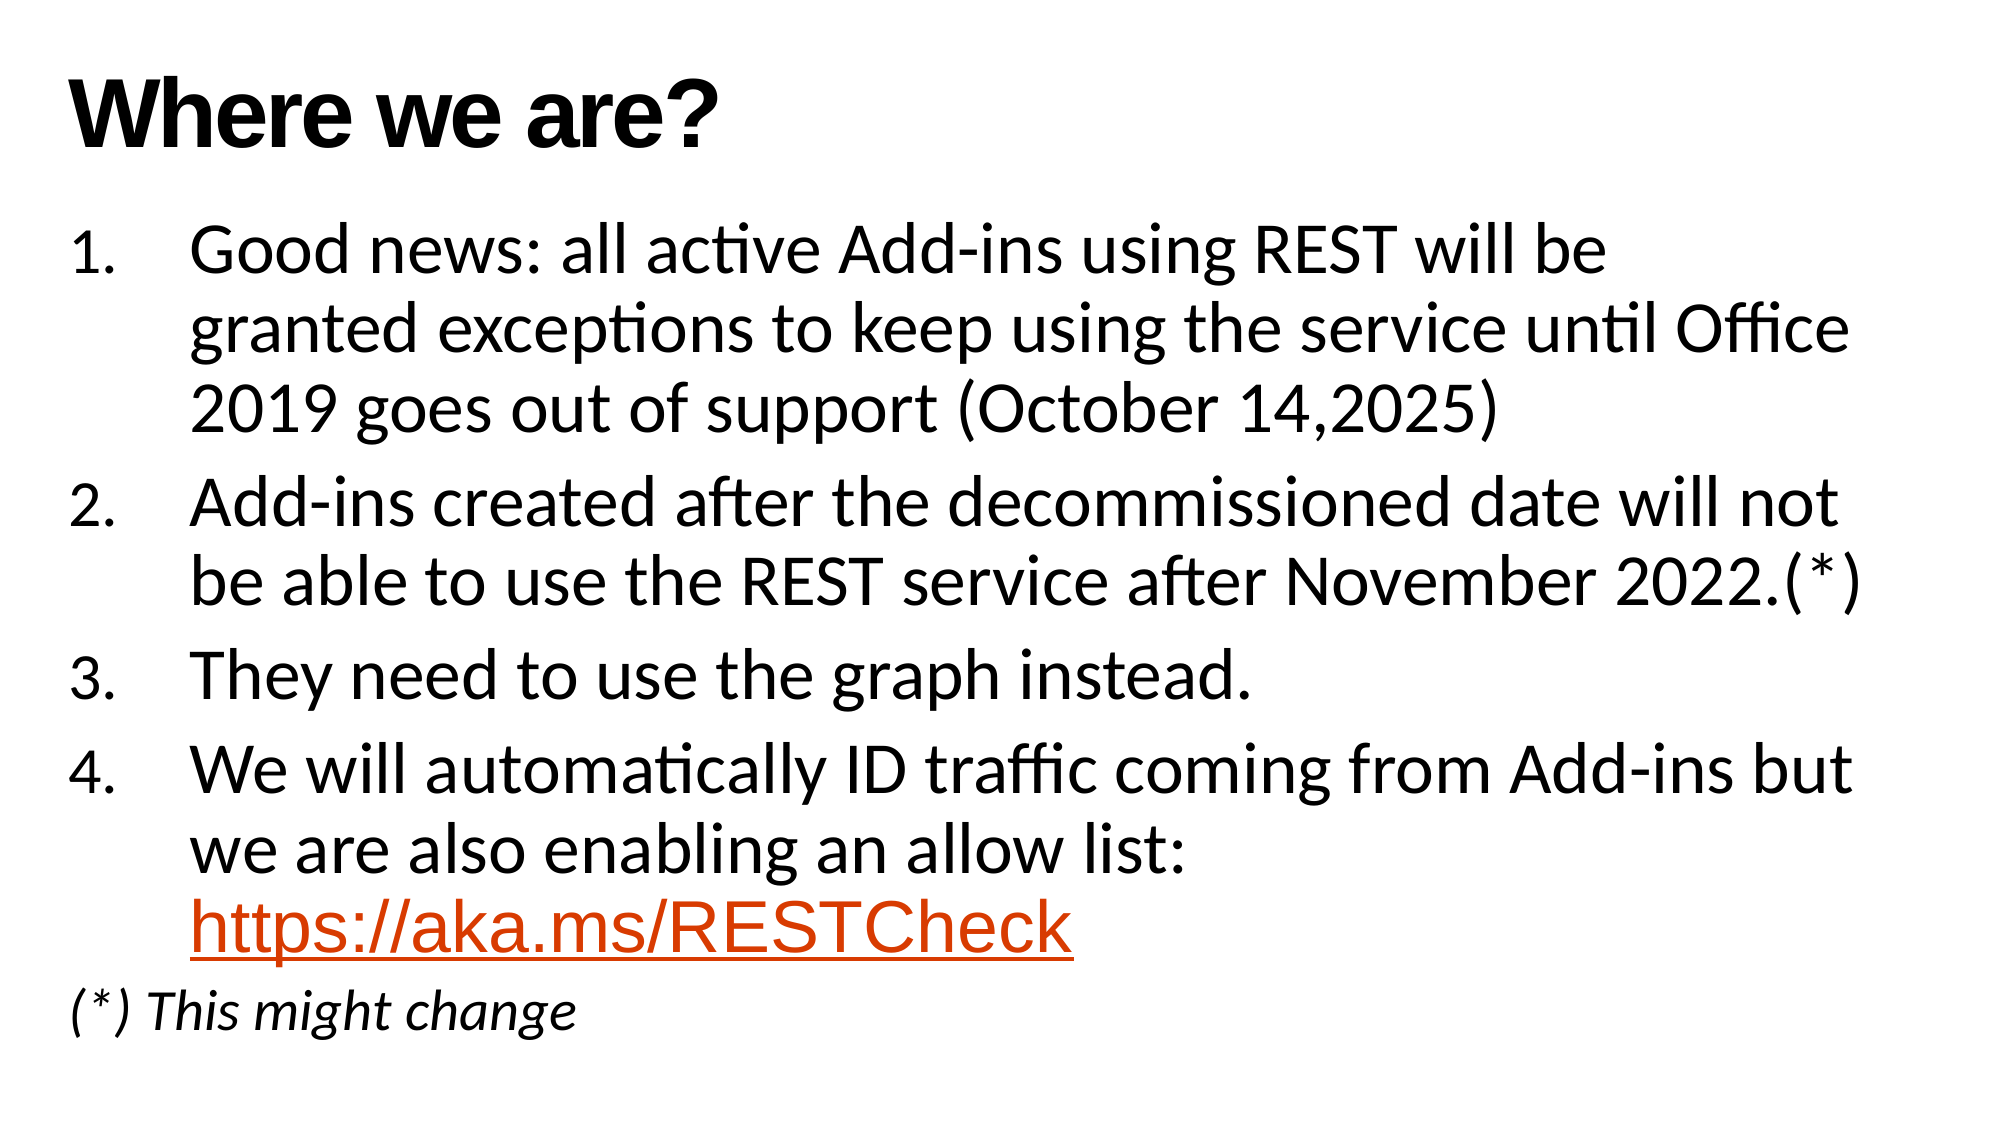

# Where we are?
Good news: all active Add-ins using REST will be granted exceptions to keep using the service until Office 2019 goes out of support (October 14,2025) ​
Add-ins created after the decommissioned date will not be able to use the REST service after November 2022.​(*)
They need to use the graph instead.
We will automatically ID traffic coming from Add-ins but we are also enabling an allow list: https://aka.ms/RESTCheck
(*) This might change